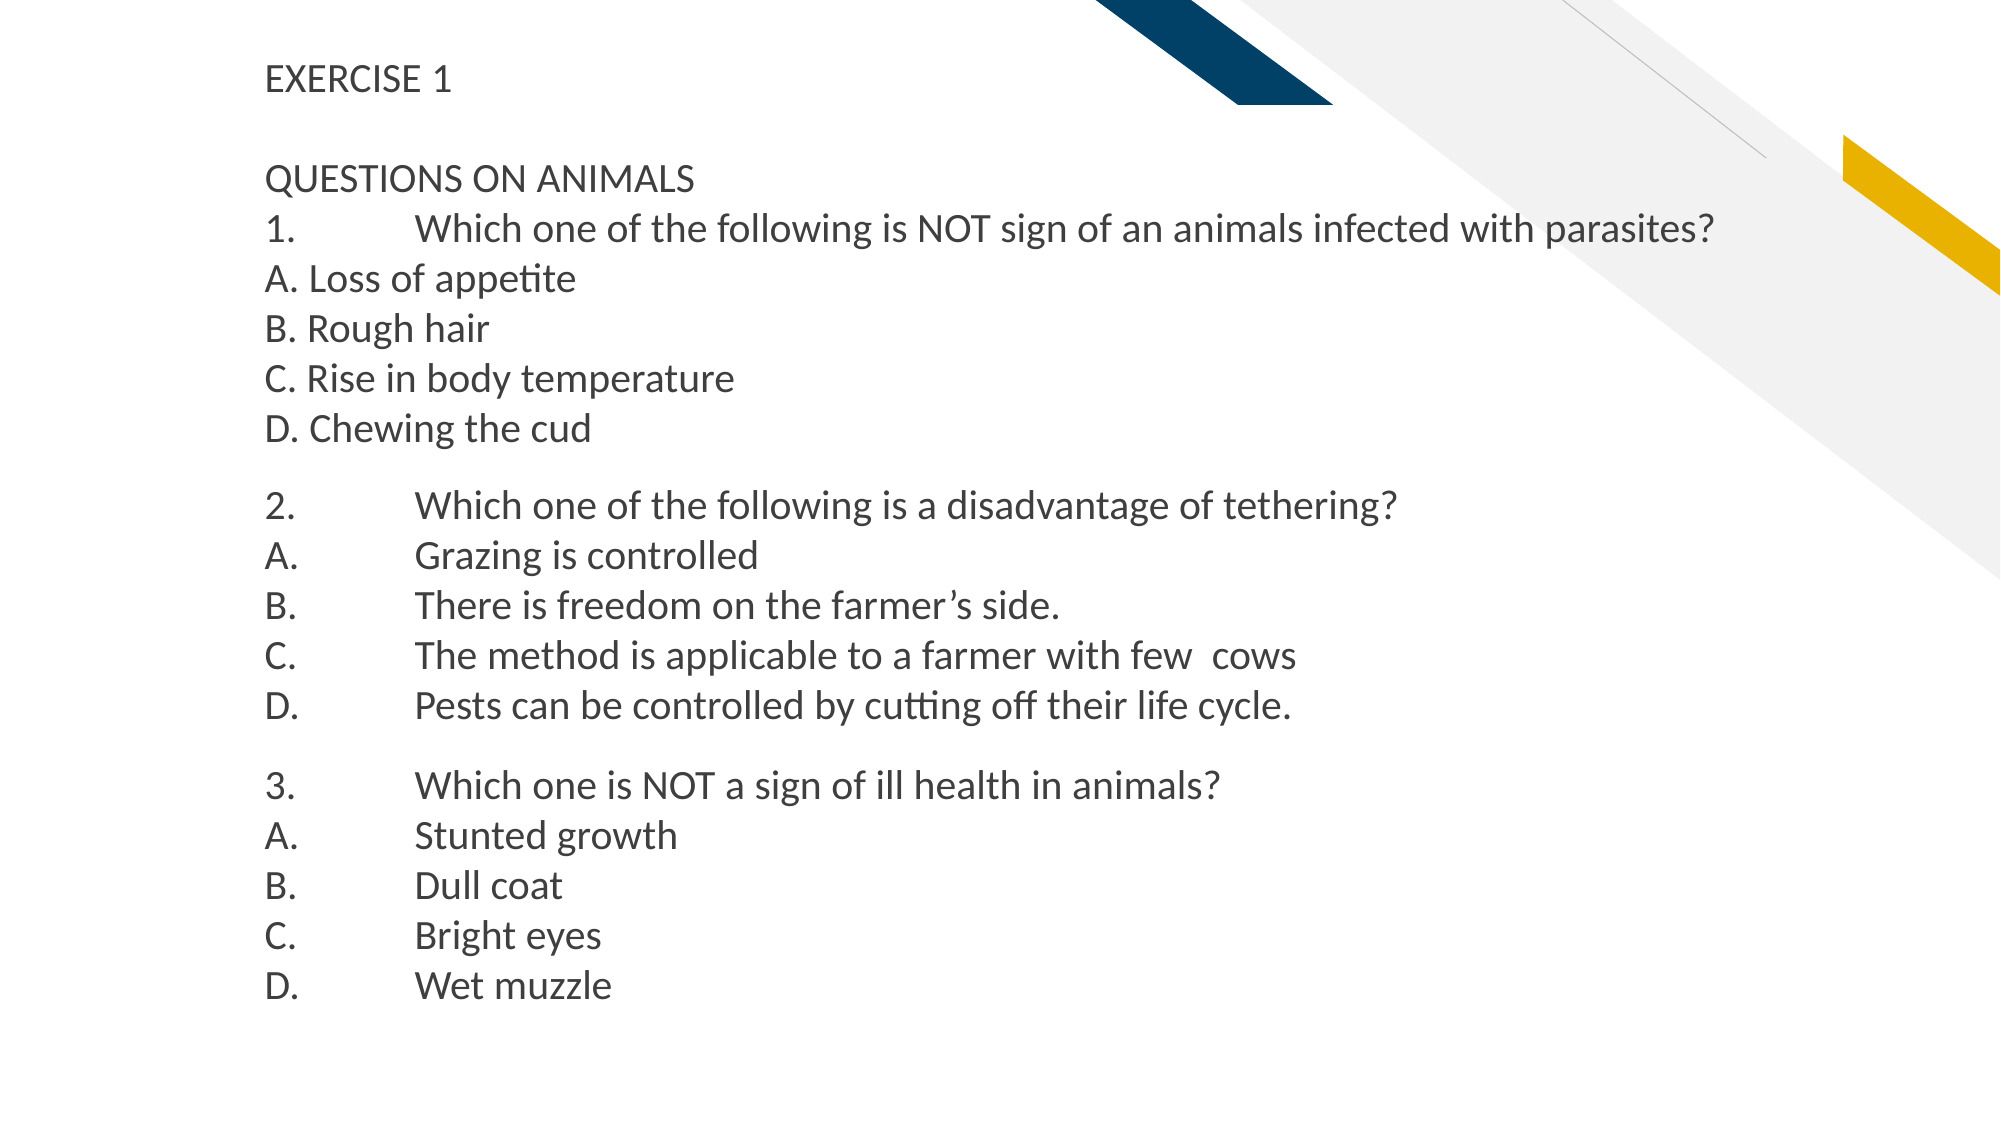

EXERCISE 1

QUESTIONS ON ANIMALS
1.	Which one of the following is NOT sign of an animals infected with parasites?
A. Loss of appetite
B. Rough hair
C. Rise in body temperature
D. Chewing the cud

2.	Which one of the following is a disadvantage of tethering?
A.	Grazing is controlled
B.	There is freedom on the farmer’s side.
C.	The method is applicable to a farmer with few  cows
D.	Pests can be controlled by cutting off their life cycle.

3.	Which one is NOT a sign of ill health in animals?
A.	Stunted growth
B.	Dull coat
C.	Bright eyes
D.	Wet muzzle